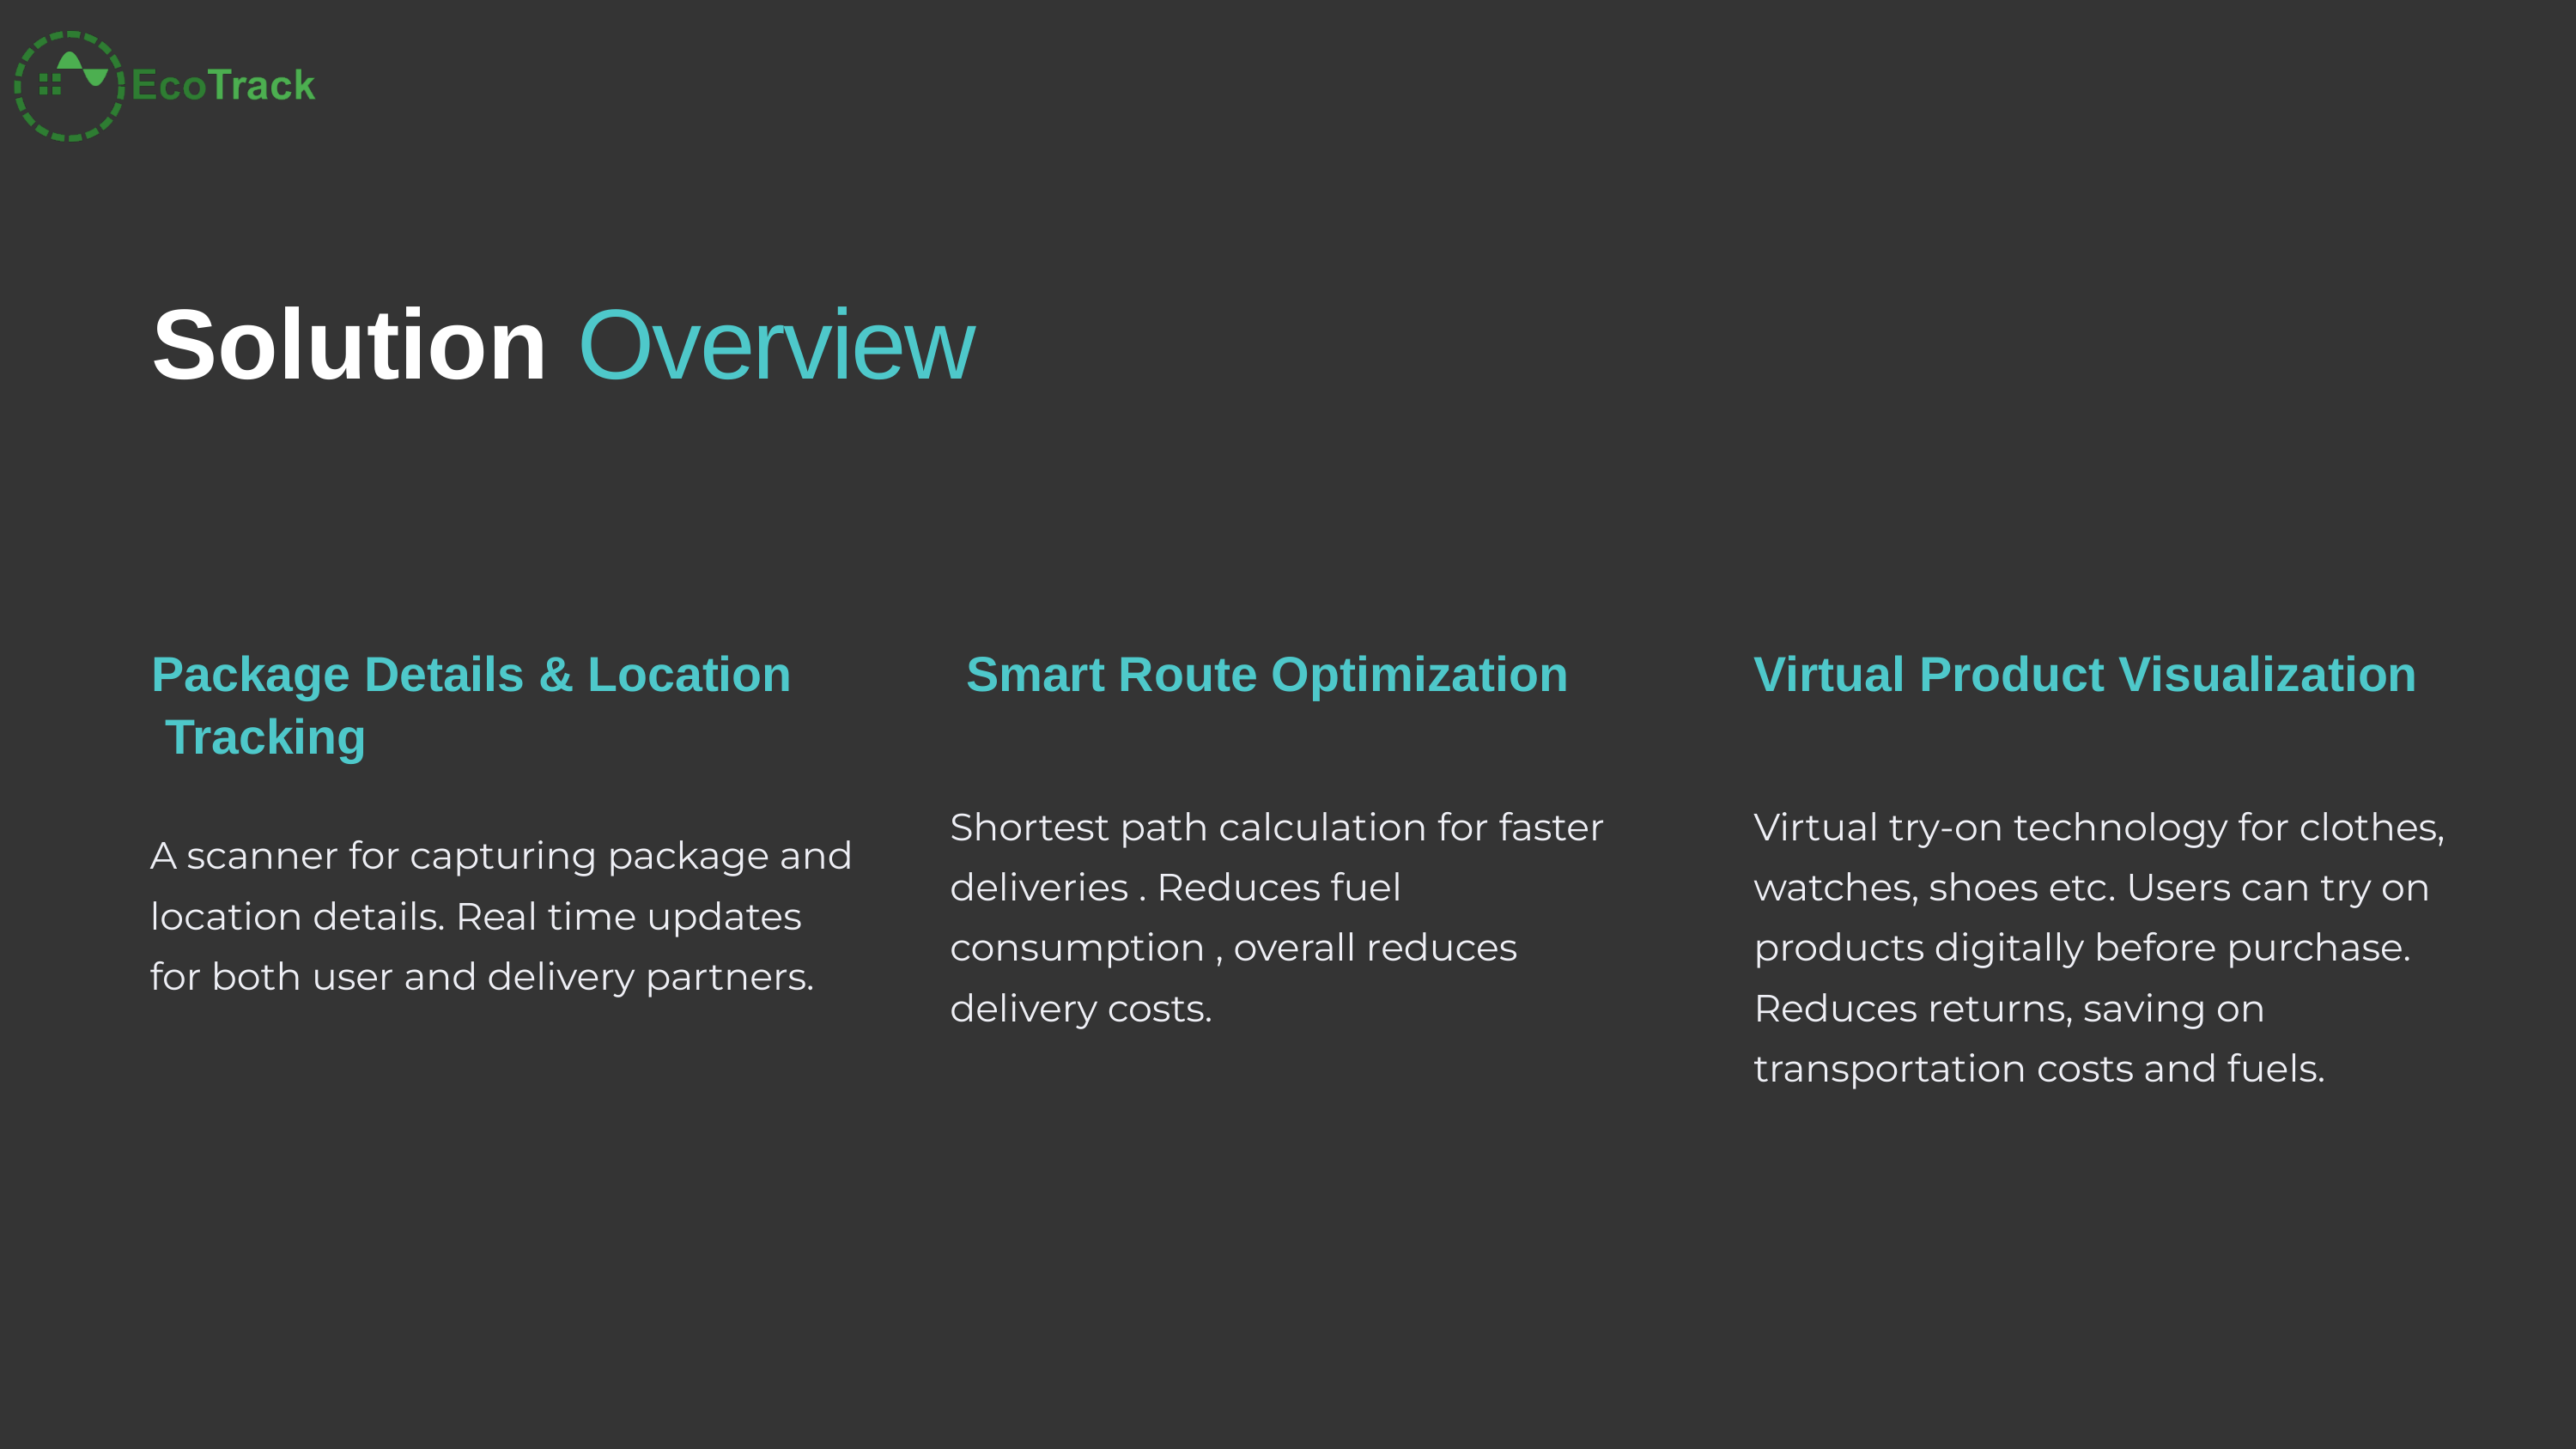

Solution Overview
Package Details & Location
 Tracking
Smart Route Optimization
Virtual Product Visualization
Shortest path calculation for faster deliveries . Reduces fuel consumption , overall reduces delivery costs.
Virtual try-on technology for clothes, watches, shoes etc. Users can try on products digitally before purchase.
Reduces returns, saving on transportation costs and fuels.
A scanner for capturing package and location details. Real time updates for both user and delivery partners.